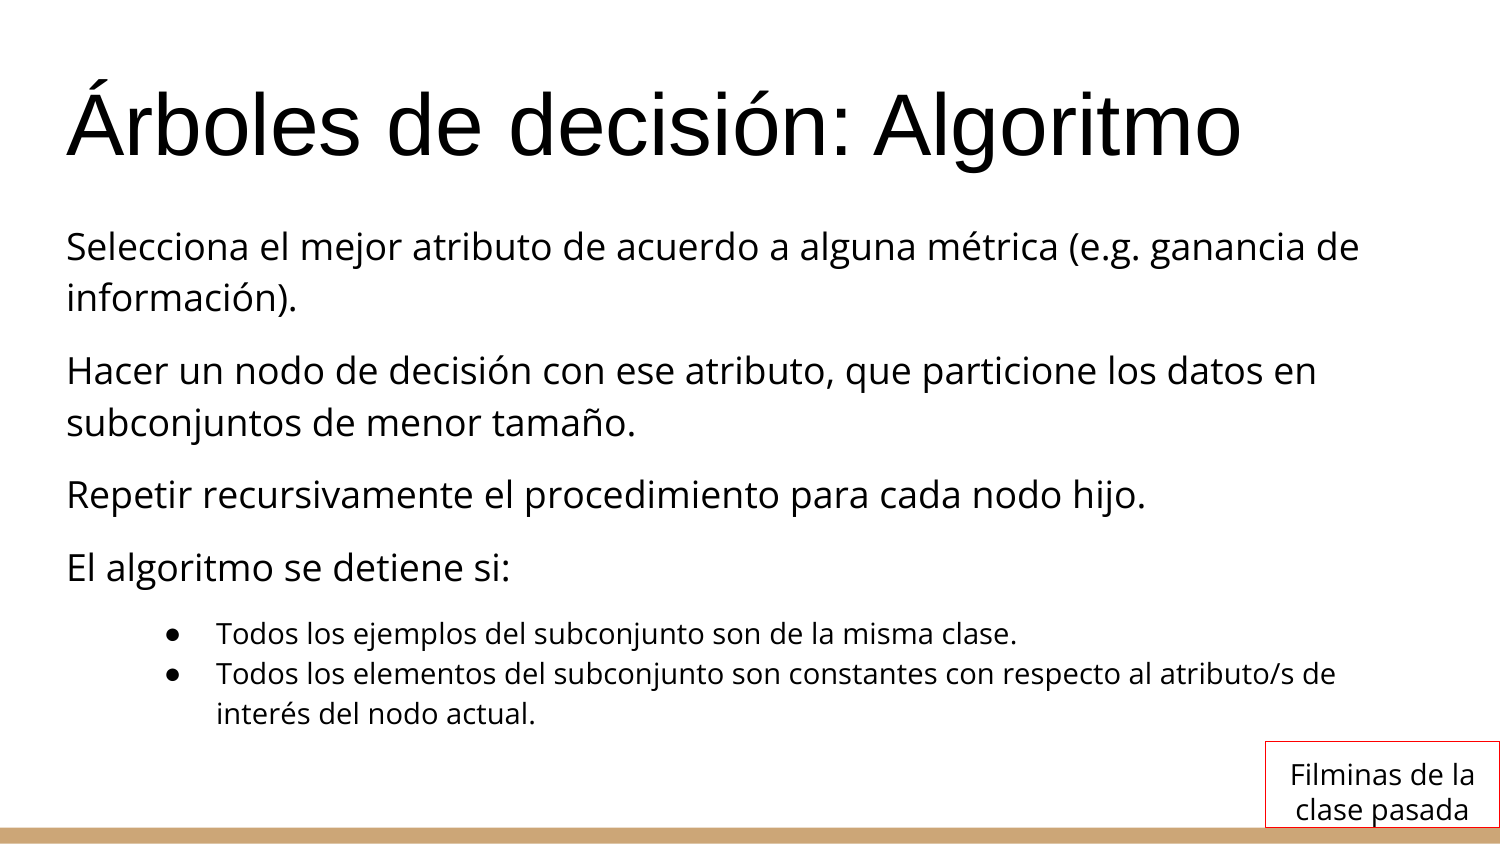

# Árboles de decisión: Algoritmo
Selecciona el mejor atributo de acuerdo a alguna métrica (e.g. ganancia de información).
Hacer un nodo de decisión con ese atributo, que particione los datos en subconjuntos de menor tamaño.
Repetir recursivamente el procedimiento para cada nodo hijo.
El algoritmo se detiene si:
Todos los ejemplos del subconjunto son de la misma clase.
Todos los elementos del subconjunto son constantes con respecto al atributo/s de interés del nodo actual.
Filminas de la clase pasada